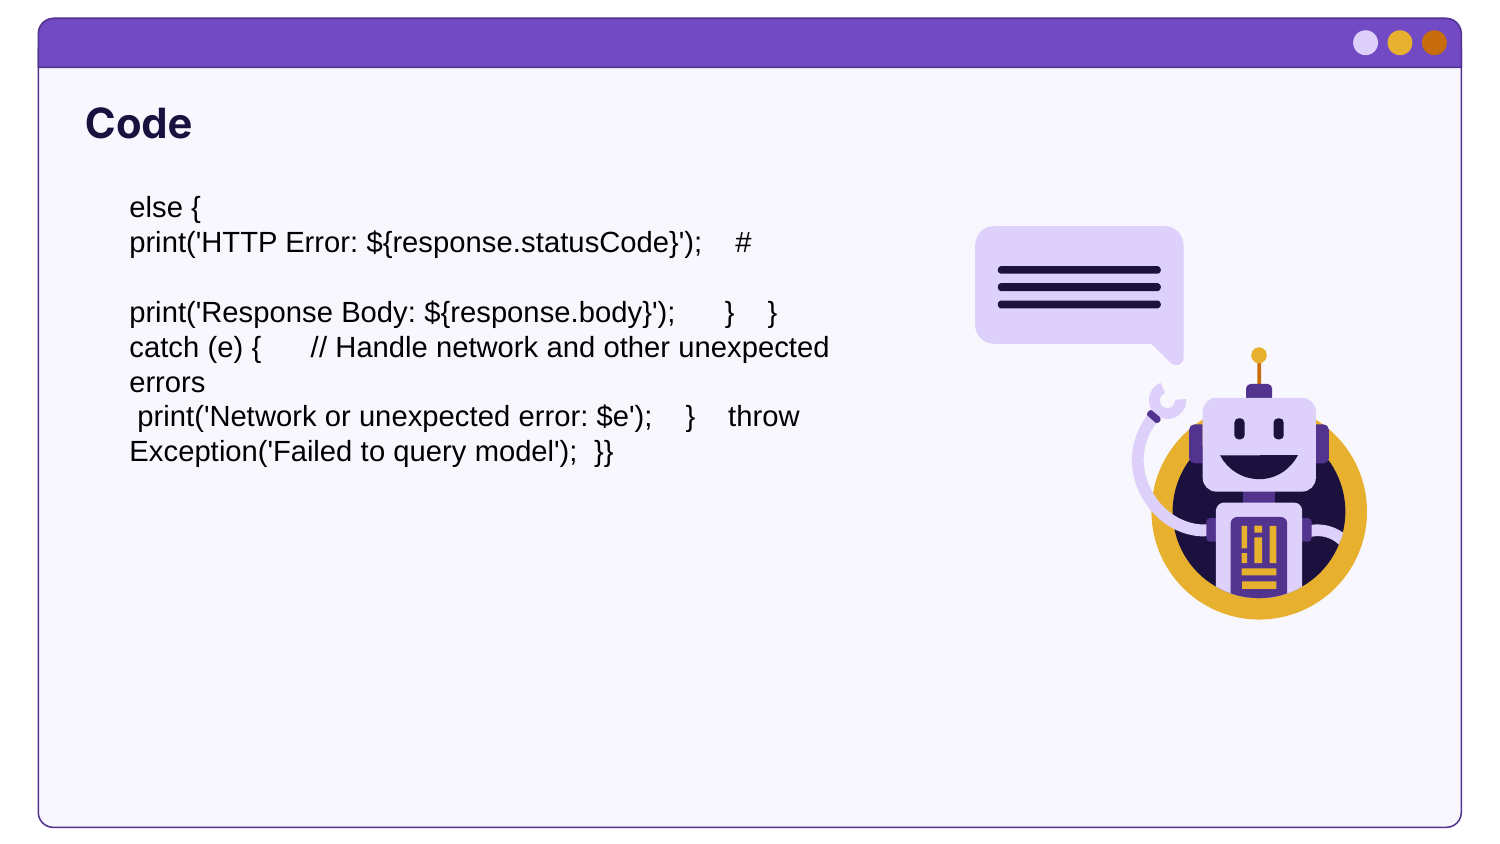

# Code
else {
print('HTTP Error: ${response.statusCode}');    #

print('Response Body: ${response.body}');      }    }
catch (e) {      // Handle network and other unexpected errors
 print('Network or unexpected error: $e');    }    throw Exception('Failed to query model');  }}